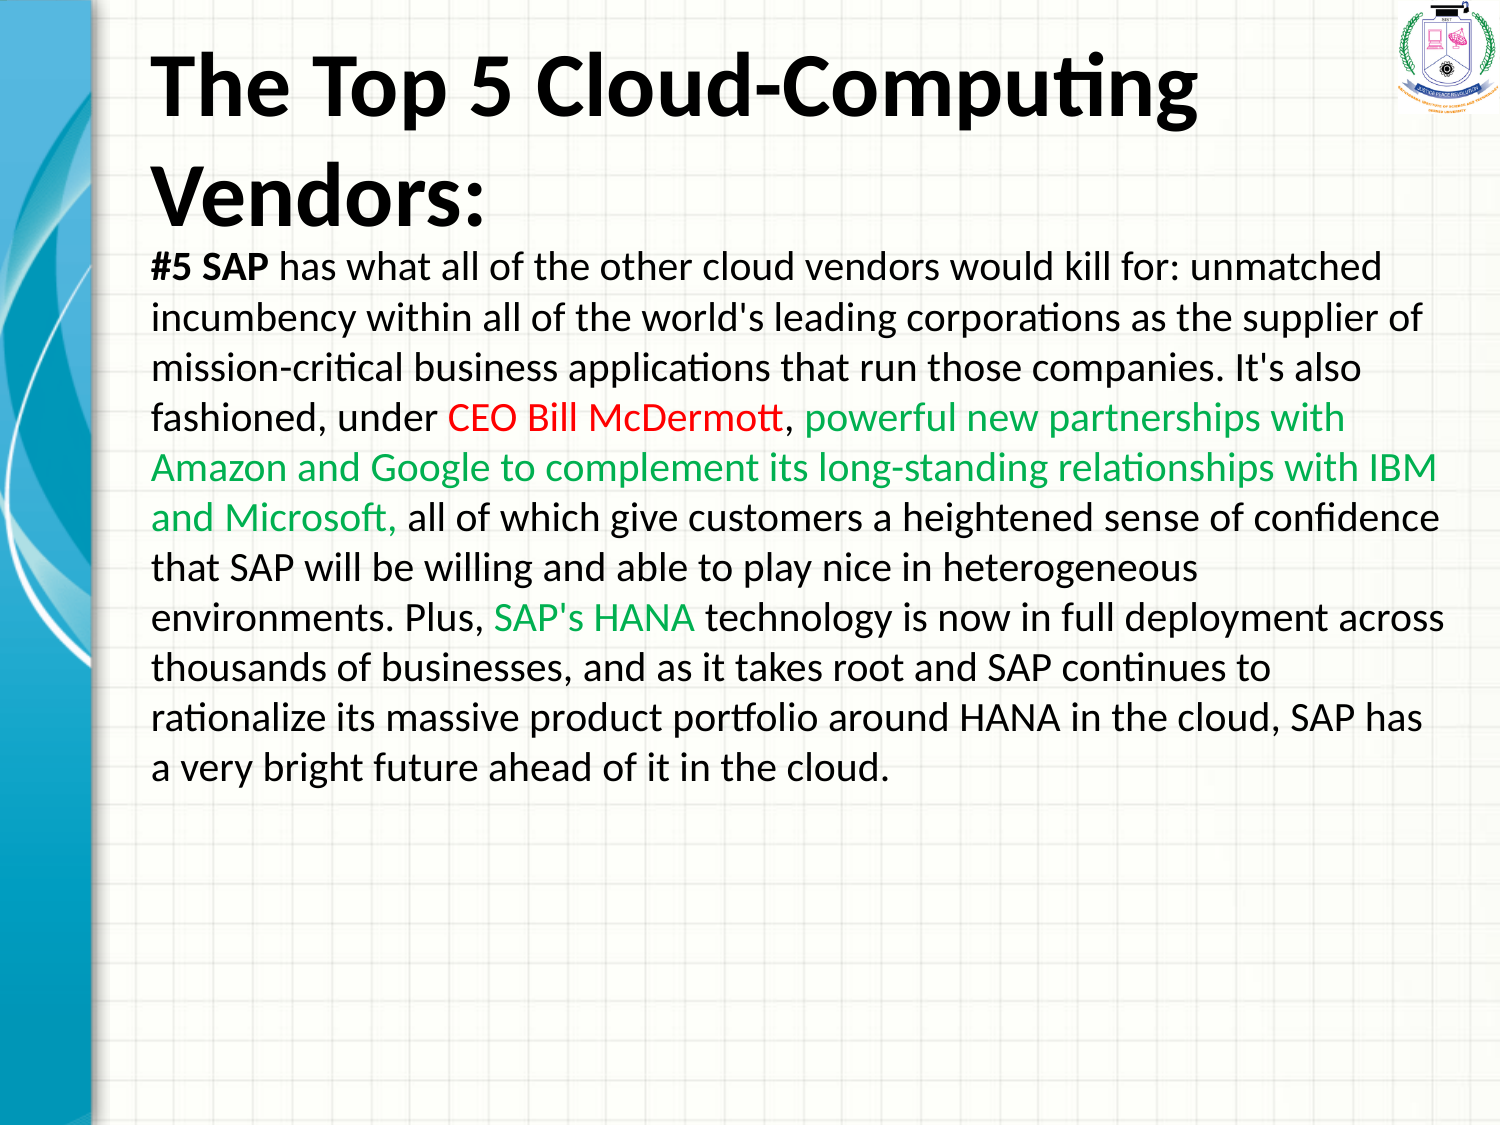

# The Top 5 Cloud-Computing Vendors:
#5 SAP has what all of the other cloud vendors would kill for: unmatched incumbency within all of the world's leading corporations as the supplier of mission-critical business applications that run those companies. It's also fashioned, under CEO Bill McDermott, powerful new partnerships with Amazon and Google to complement its long-standing relationships with IBM and Microsoft, all of which give customers a heightened sense of confidence that SAP will be willing and able to play nice in heterogeneous environments. Plus, SAP's HANA technology is now in full deployment across thousands of businesses, and as it takes root and SAP continues to rationalize its massive product portfolio around HANA in the cloud, SAP has a very bright future ahead of it in the cloud.